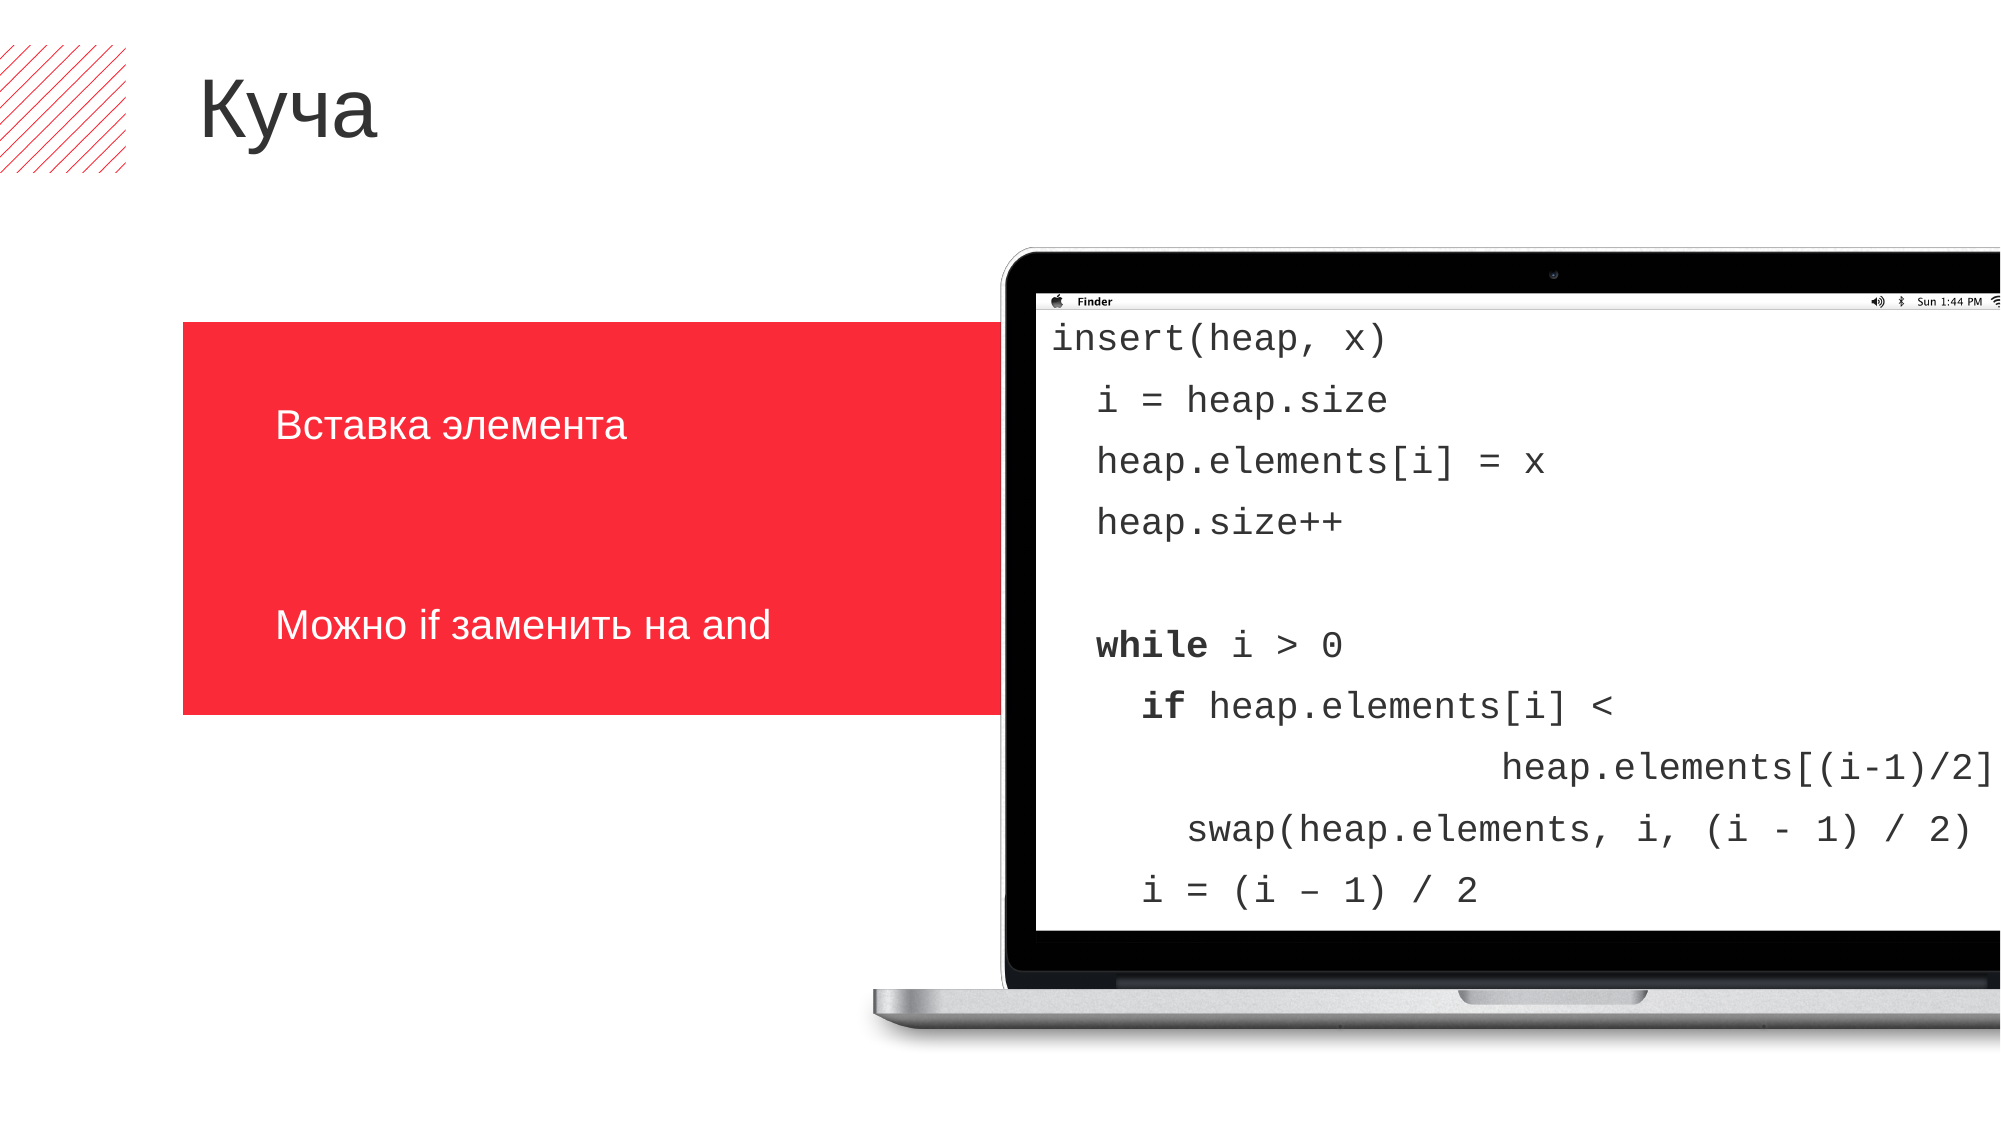

Куча
insert(heap, x)
  i = heap.size
  heap.elements[i] = x
  heap.size++

  while i > 0
    if heap.elements[i] <
                    heap.elements[(i-1)/2]
      swap(heap.elements, i, (i - 1) / 2)
    i = (i – 1) / 2
Вставка элемента

Можно if заменить на and